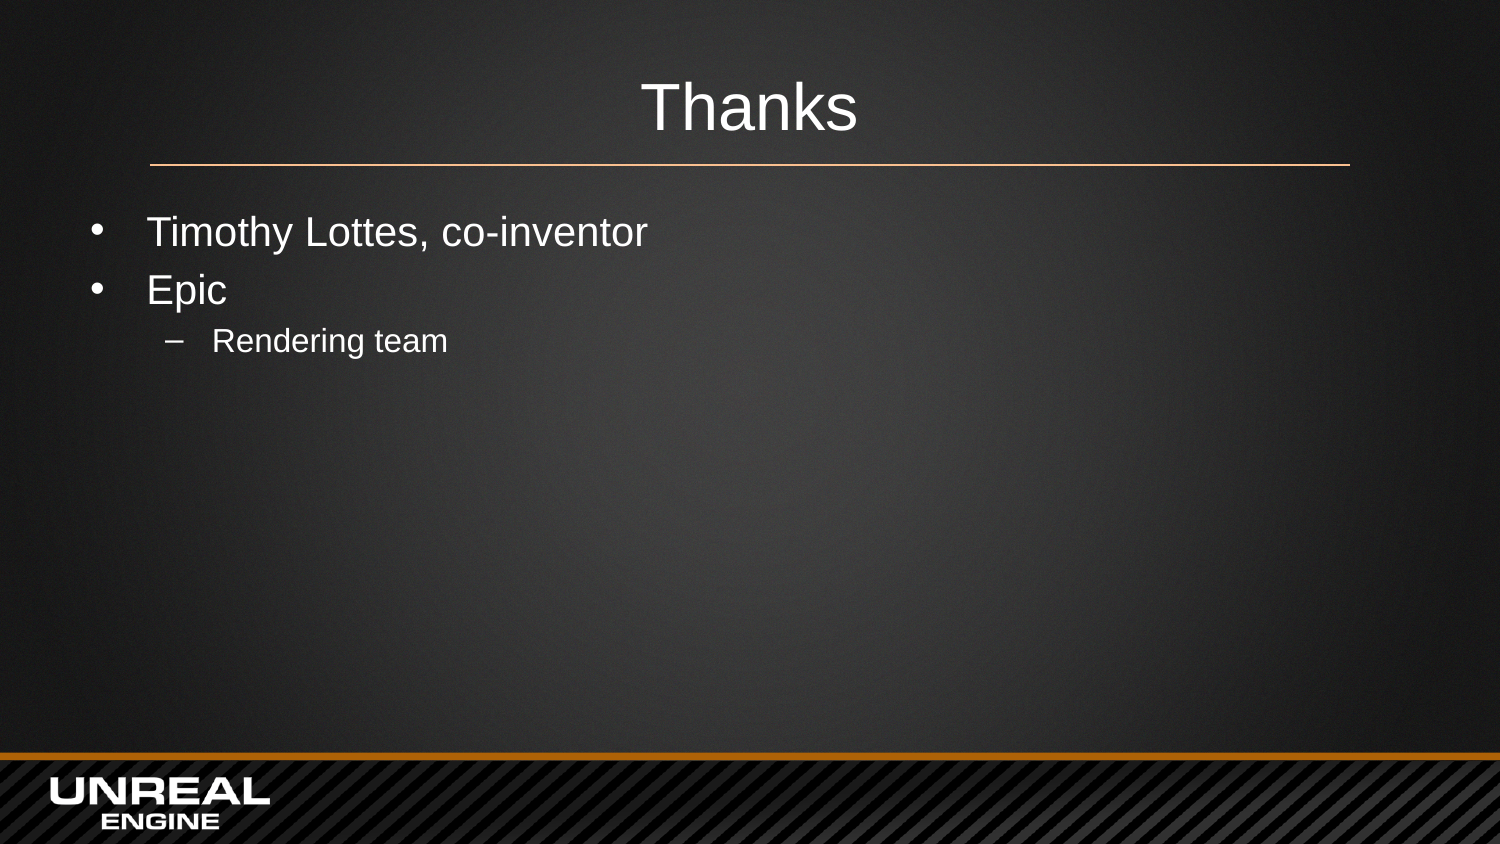

# Thanks
Timothy Lottes, co-inventor
Epic
Rendering team